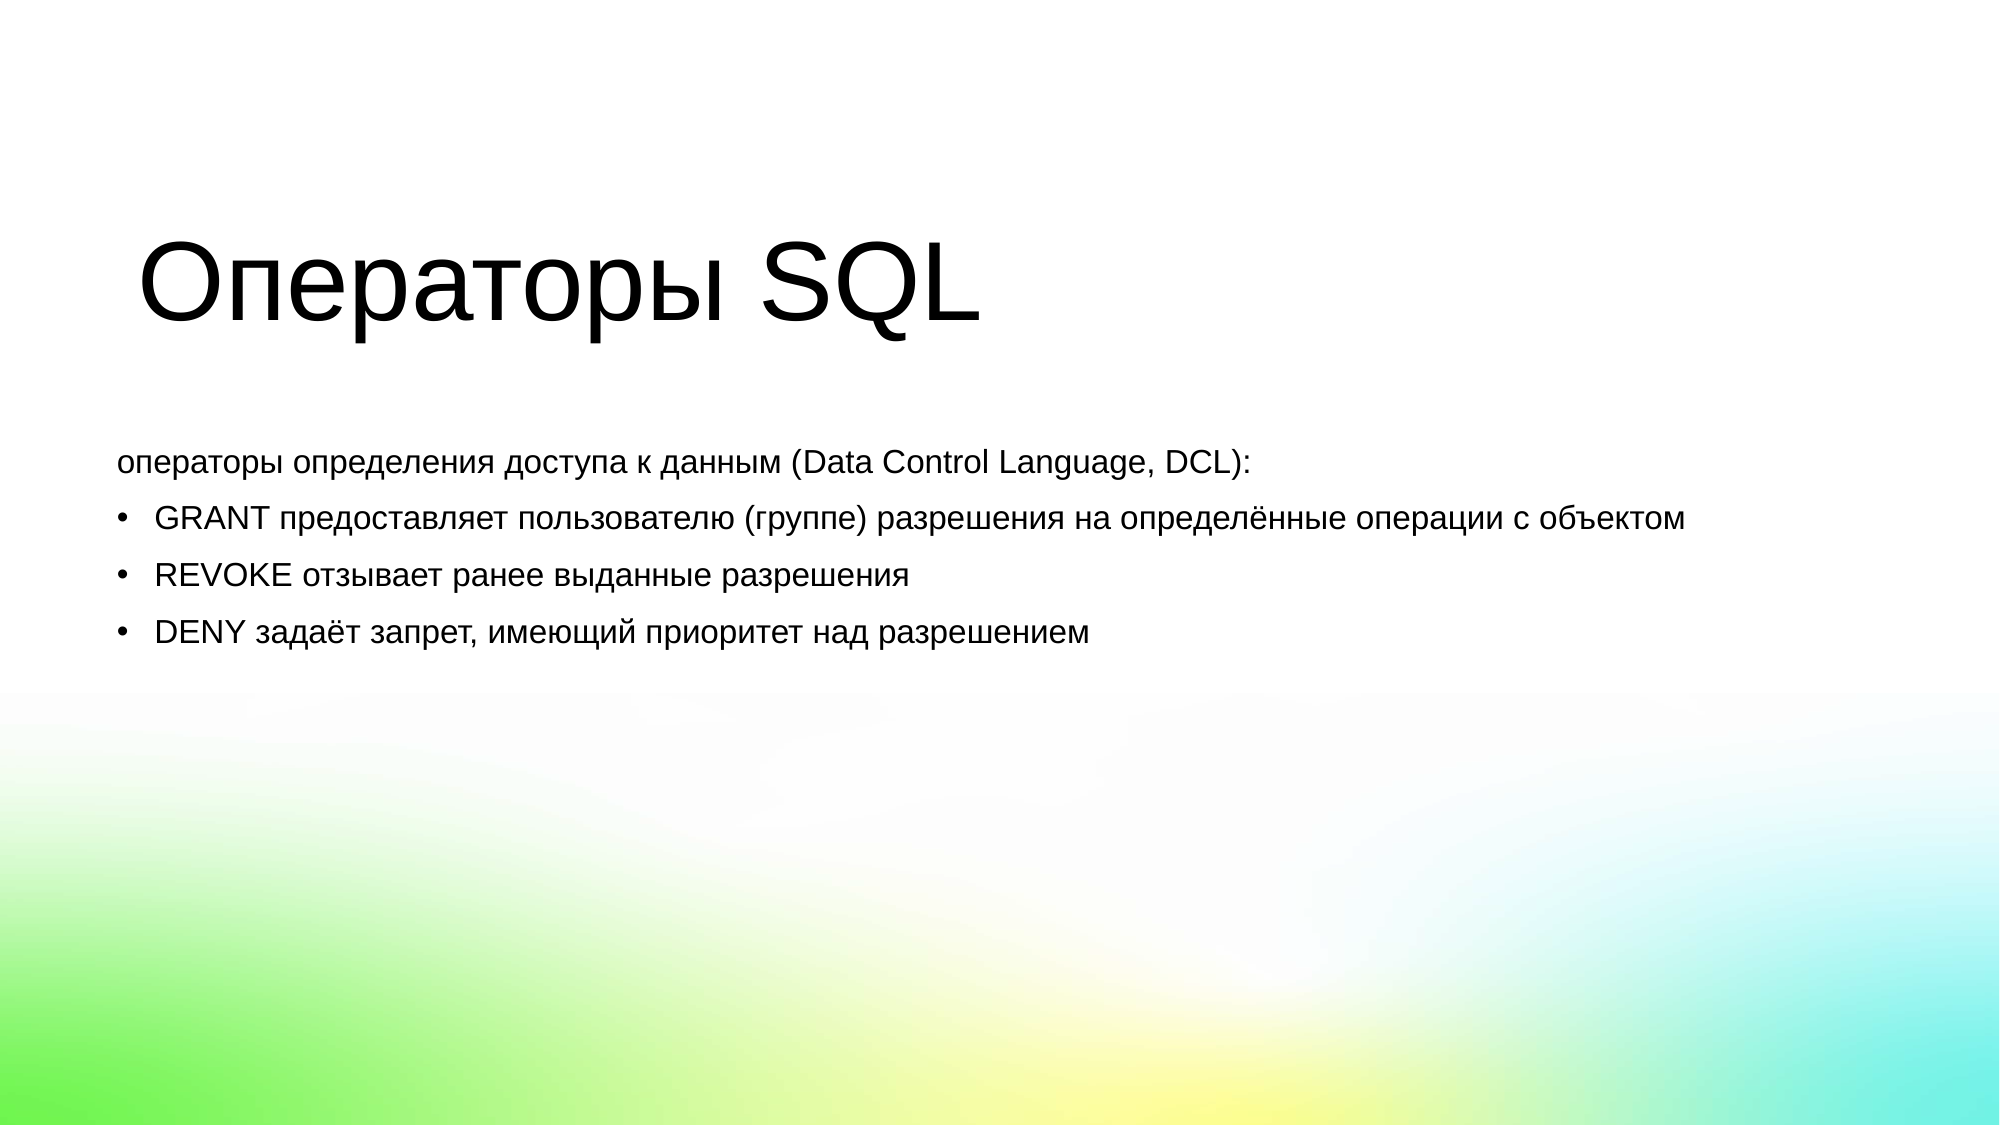

Операторы SQL
операторы определения доступа к данным (Data Control Language, DCL):
GRANT предоставляет пользователю (группе) разрешения на определённые операции с объектом
REVOKE отзывает ранее выданные разрешения
DENY задаёт запрет, имеющий приоритет над разрешением